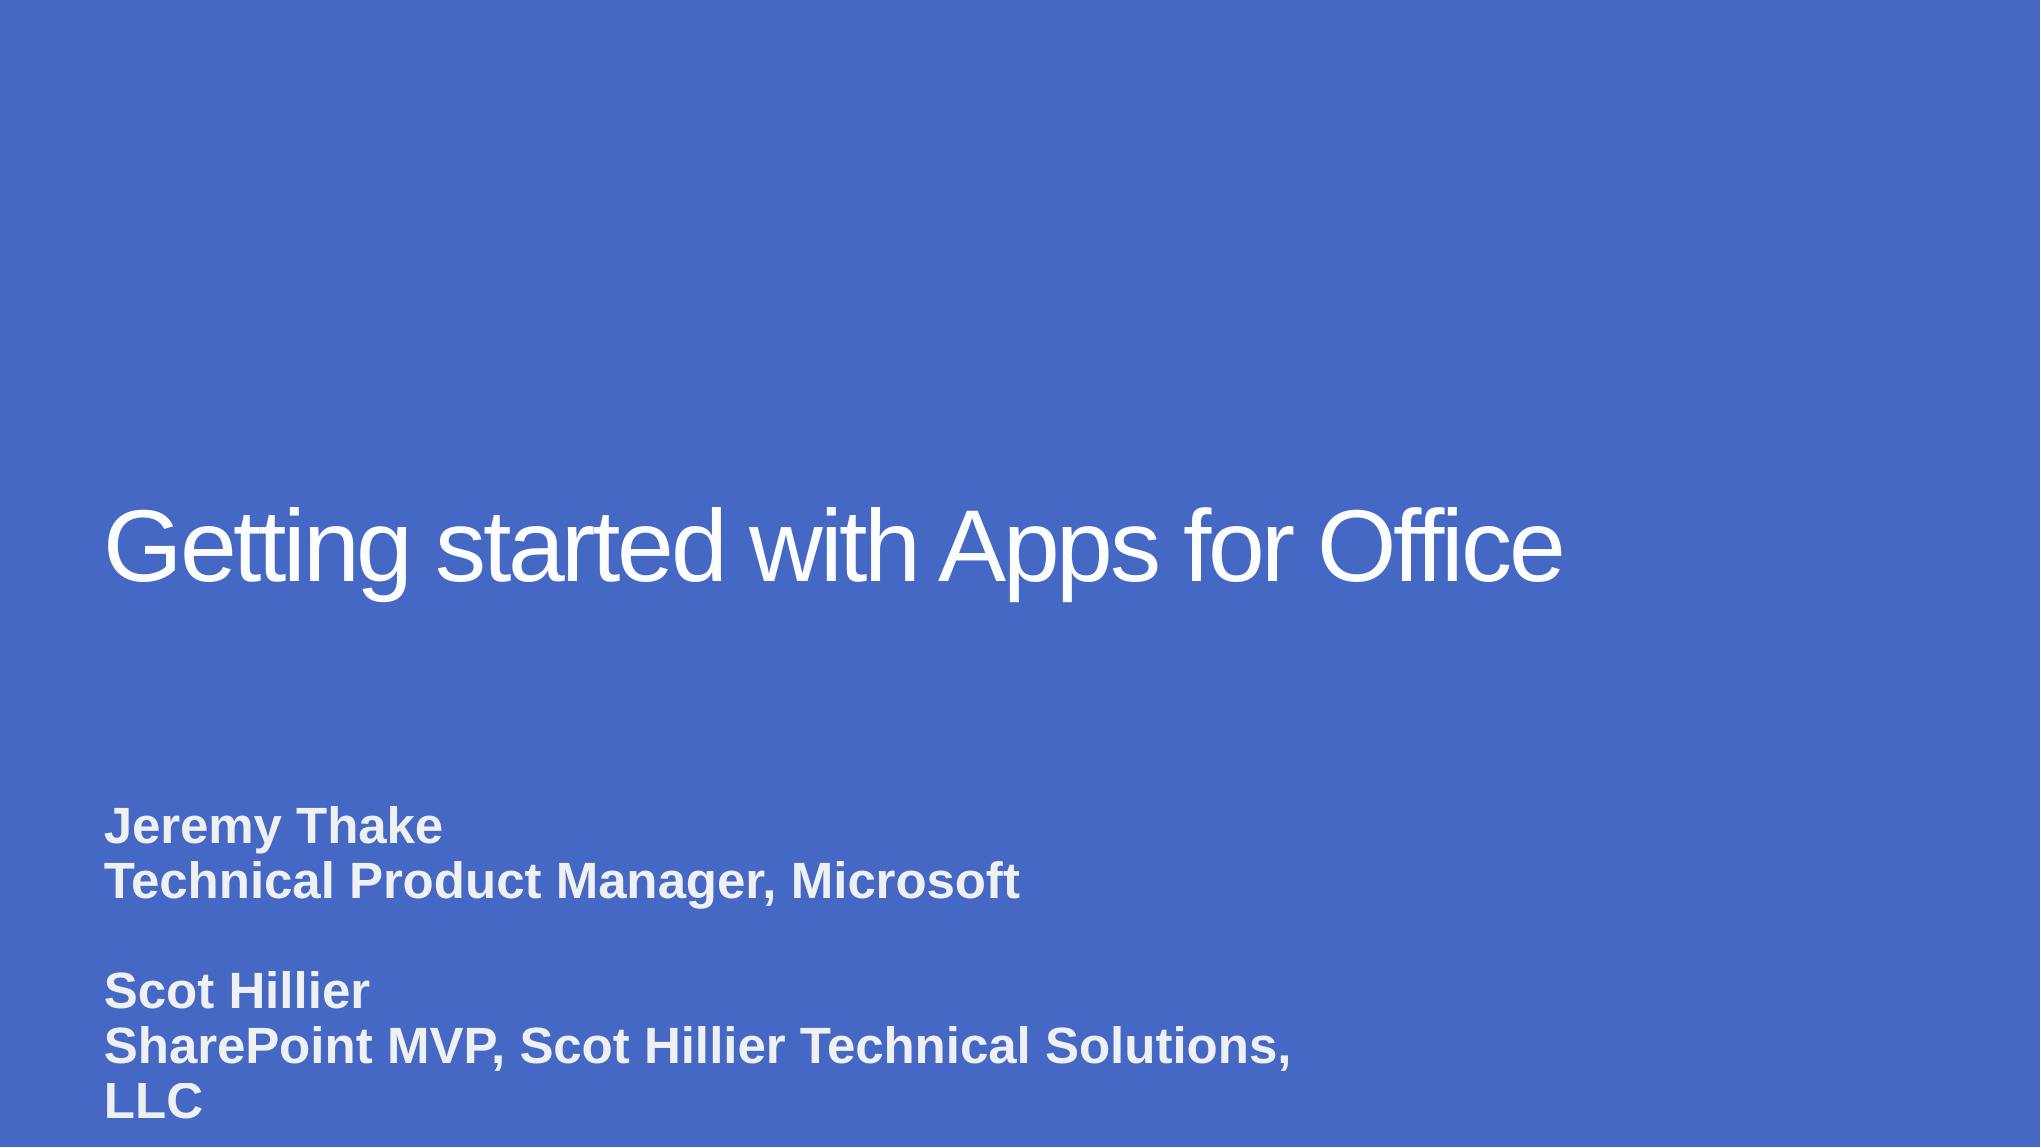

# Getting started with Apps for Office
Jeremy Thake
Technical Product Manager, Microsoft

Scot Hillier
SharePoint MVP, Scot Hillier Technical Solutions, LLC